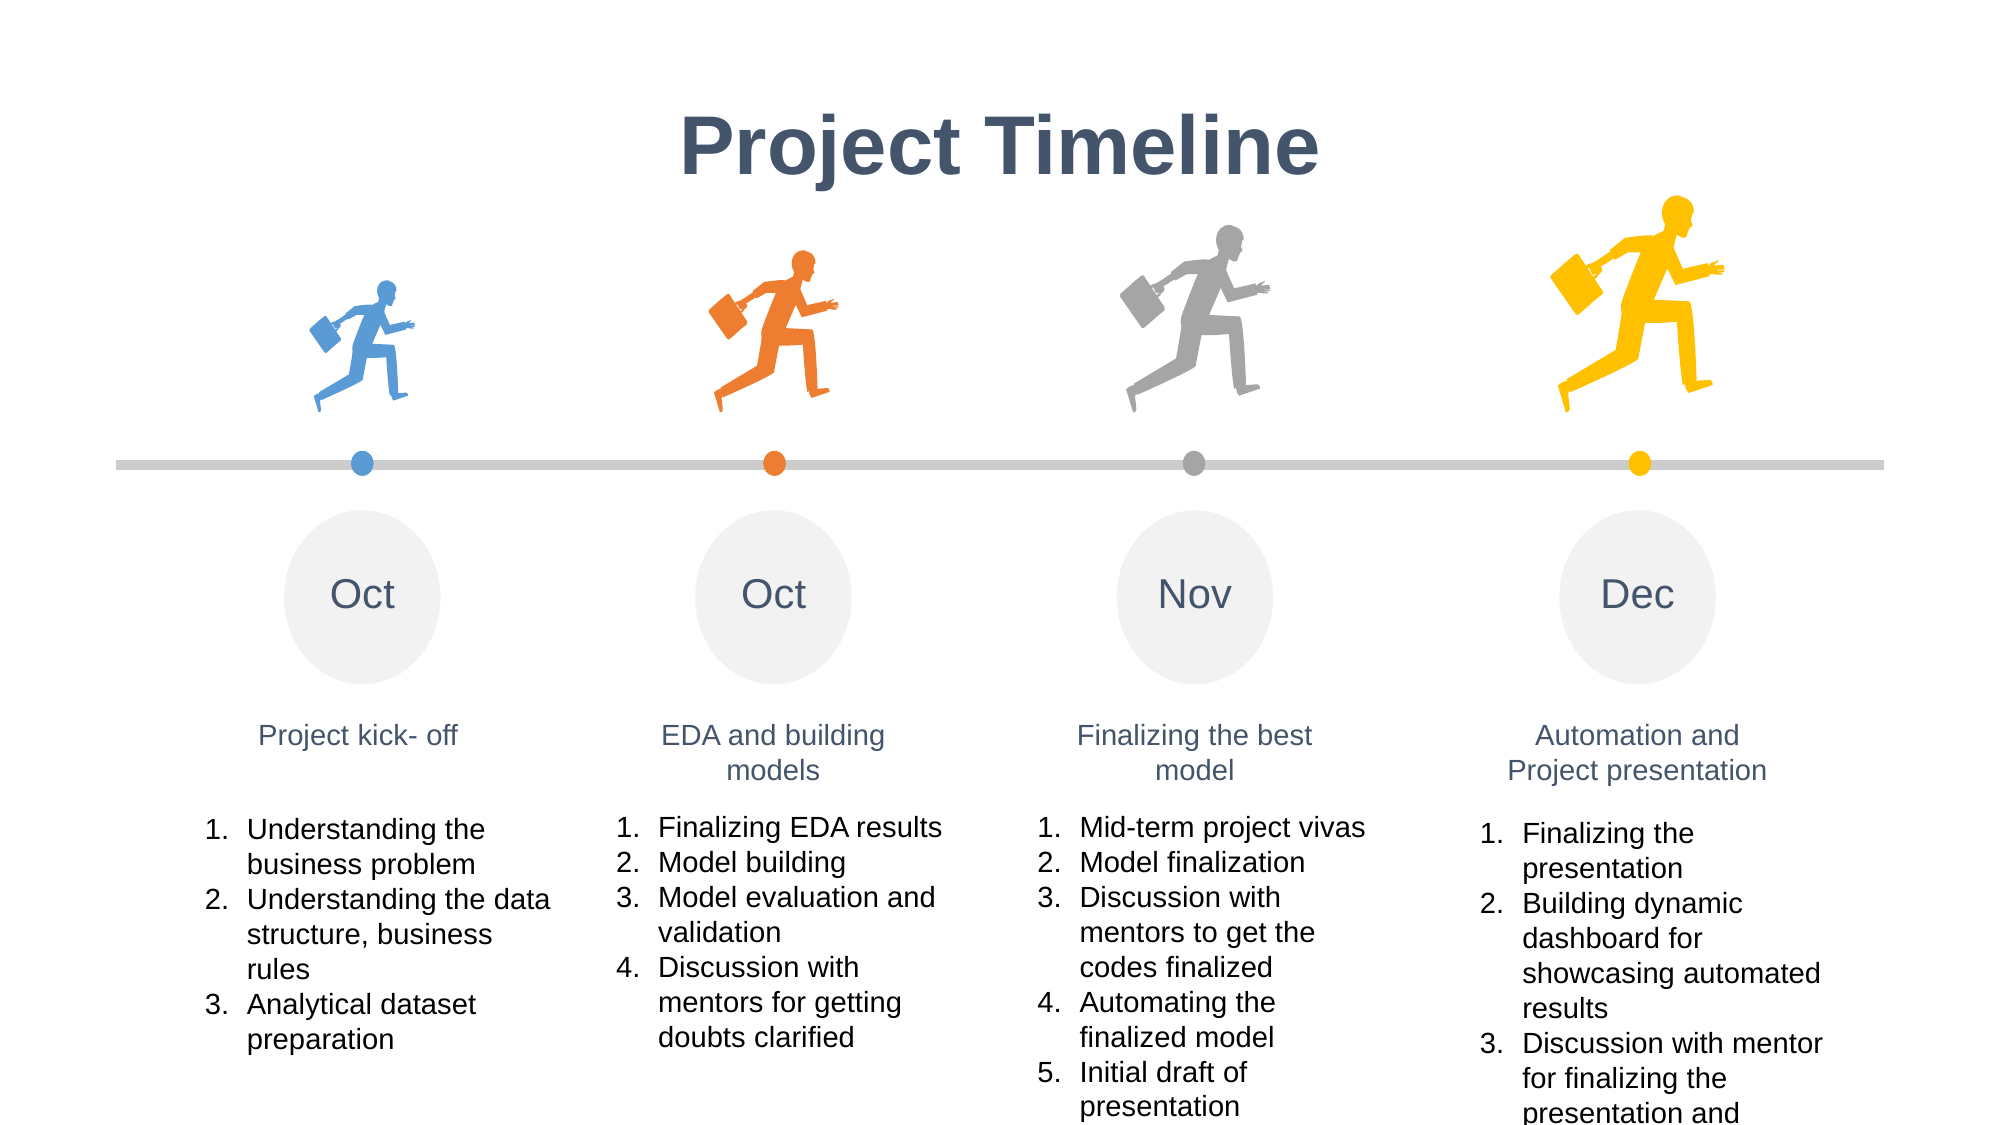

Project Timeline

Oct
Oct
Nov
Dec
Project kick- off
EDA and building models
Finalizing the best model
Automation and Project presentation
Finalizing EDA results
Model building
Model evaluation and validation
Discussion with mentors for getting doubts clarified
Mid-term project vivas
Model finalization
Discussion with mentors to get the codes finalized
Automating the finalized model
Initial draft of presentation
Understanding the business problem
Understanding the data structure, business rules
Analytical dataset preparation
Finalizing the presentation
Building dynamic dashboard for showcasing automated results
Discussion with mentor for finalizing the presentation and dashboard